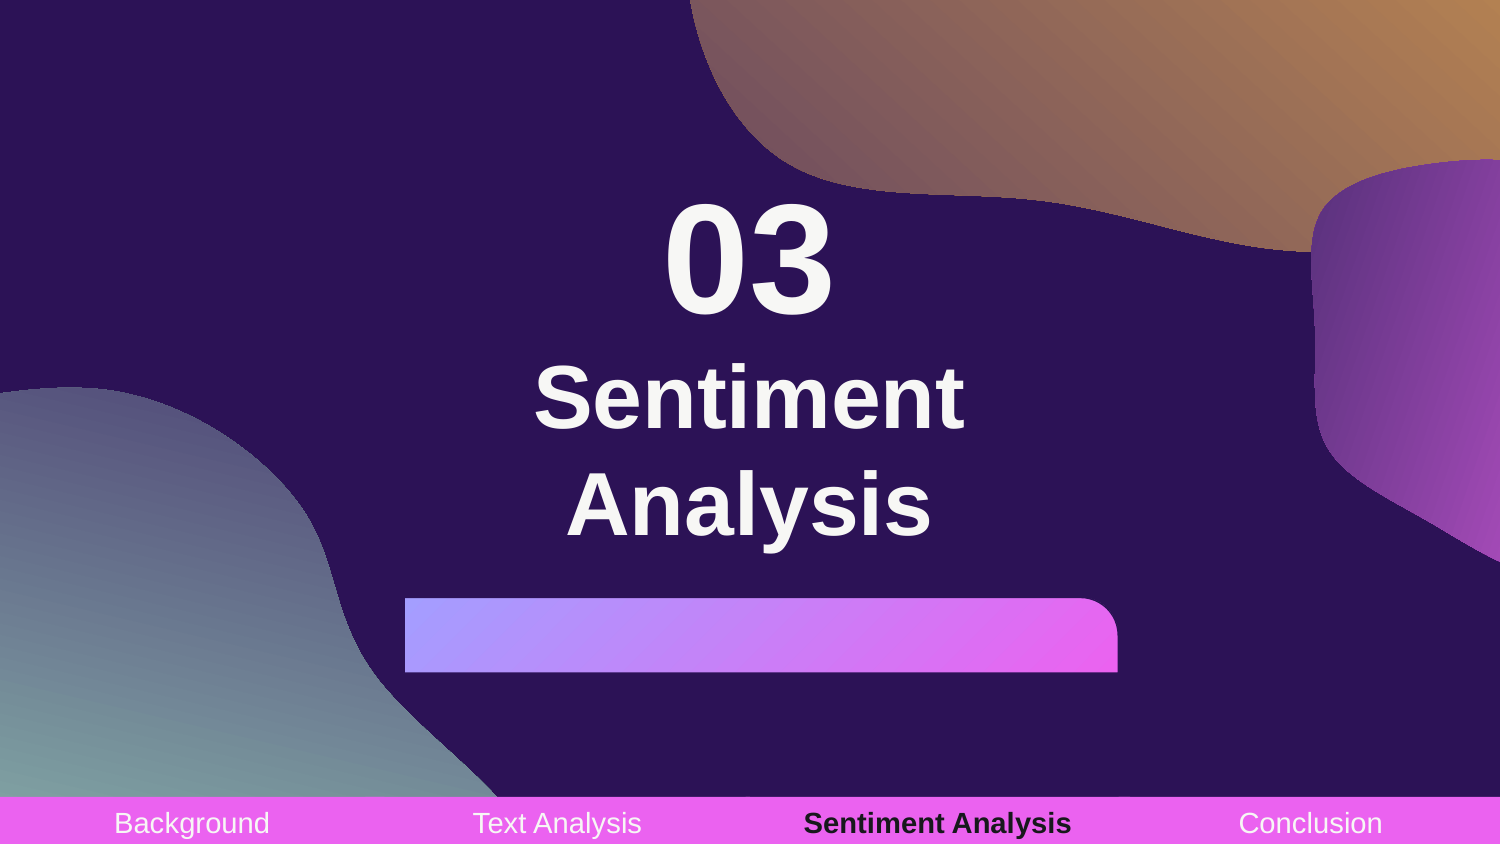

03
# Sentiment Analysis

Text Analysis
Sentiment Analysis
Background
Conclusion